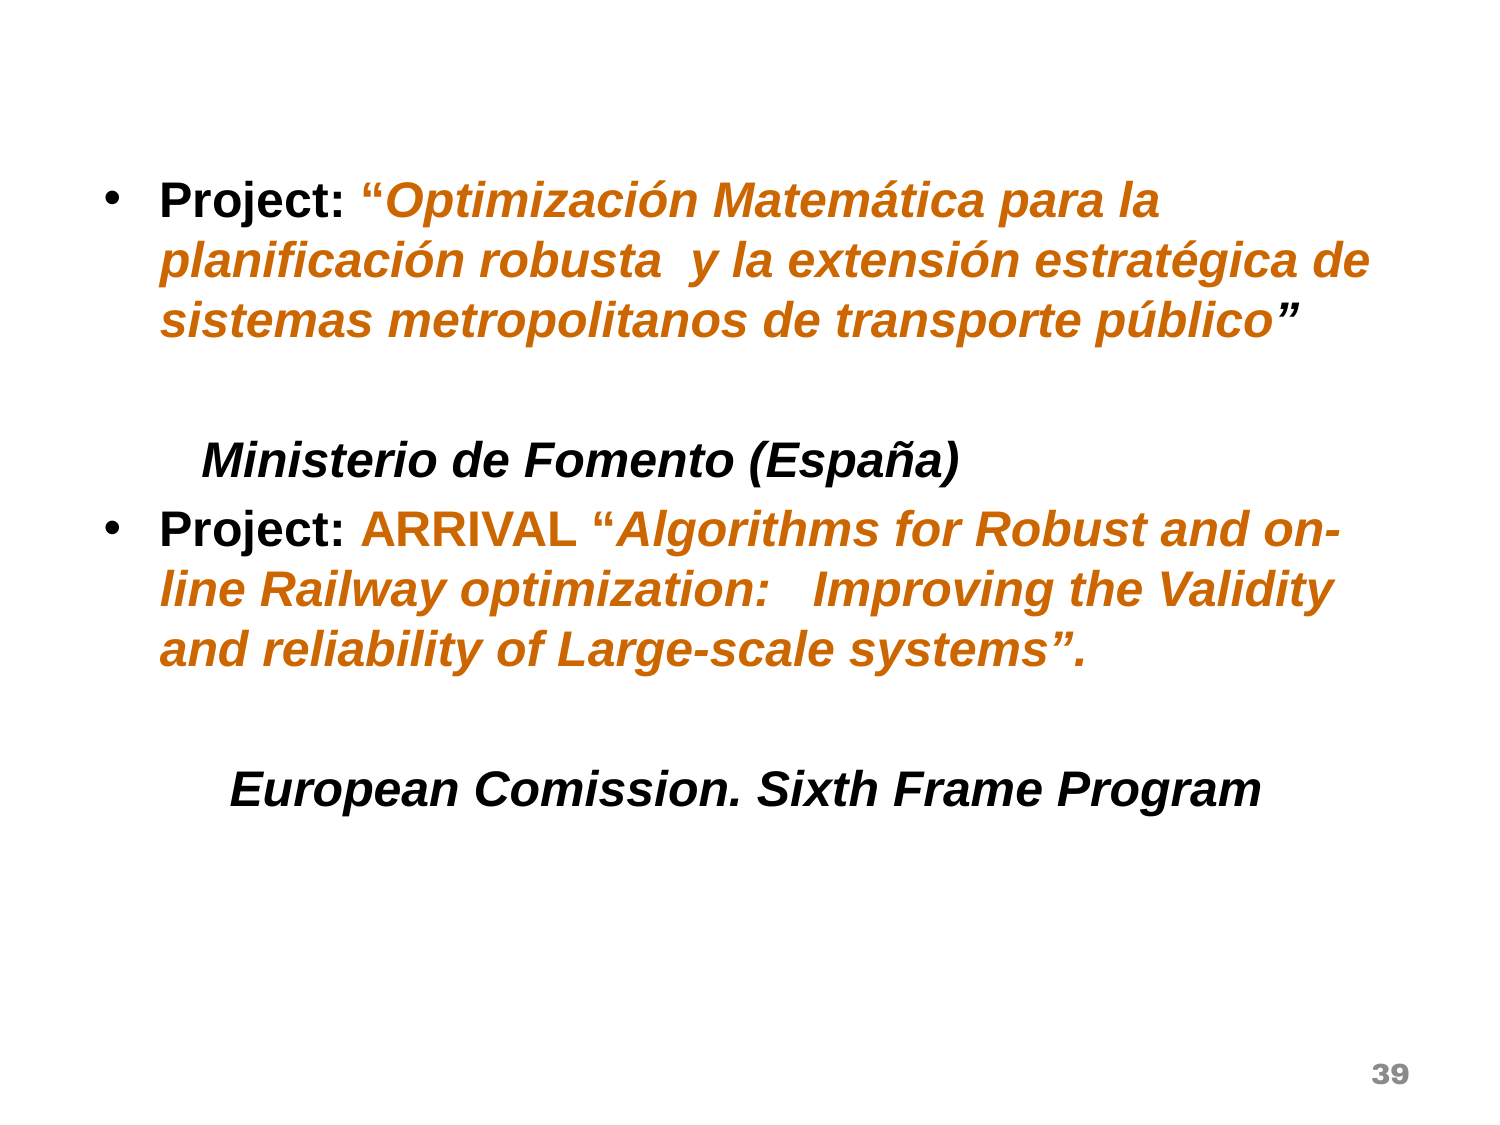

Project: “Optimización Matemática para la planificación robusta  y la extensión estratégica de sistemas metropolitanos de transporte público”

       Ministerio de Fomento (España)
Project: ARRIVAL “Algorithms for Robust and on-line Railway optimization:   Improving the Validity and reliability of Large-scale systems”.

         European Comission. Sixth Frame Program

39